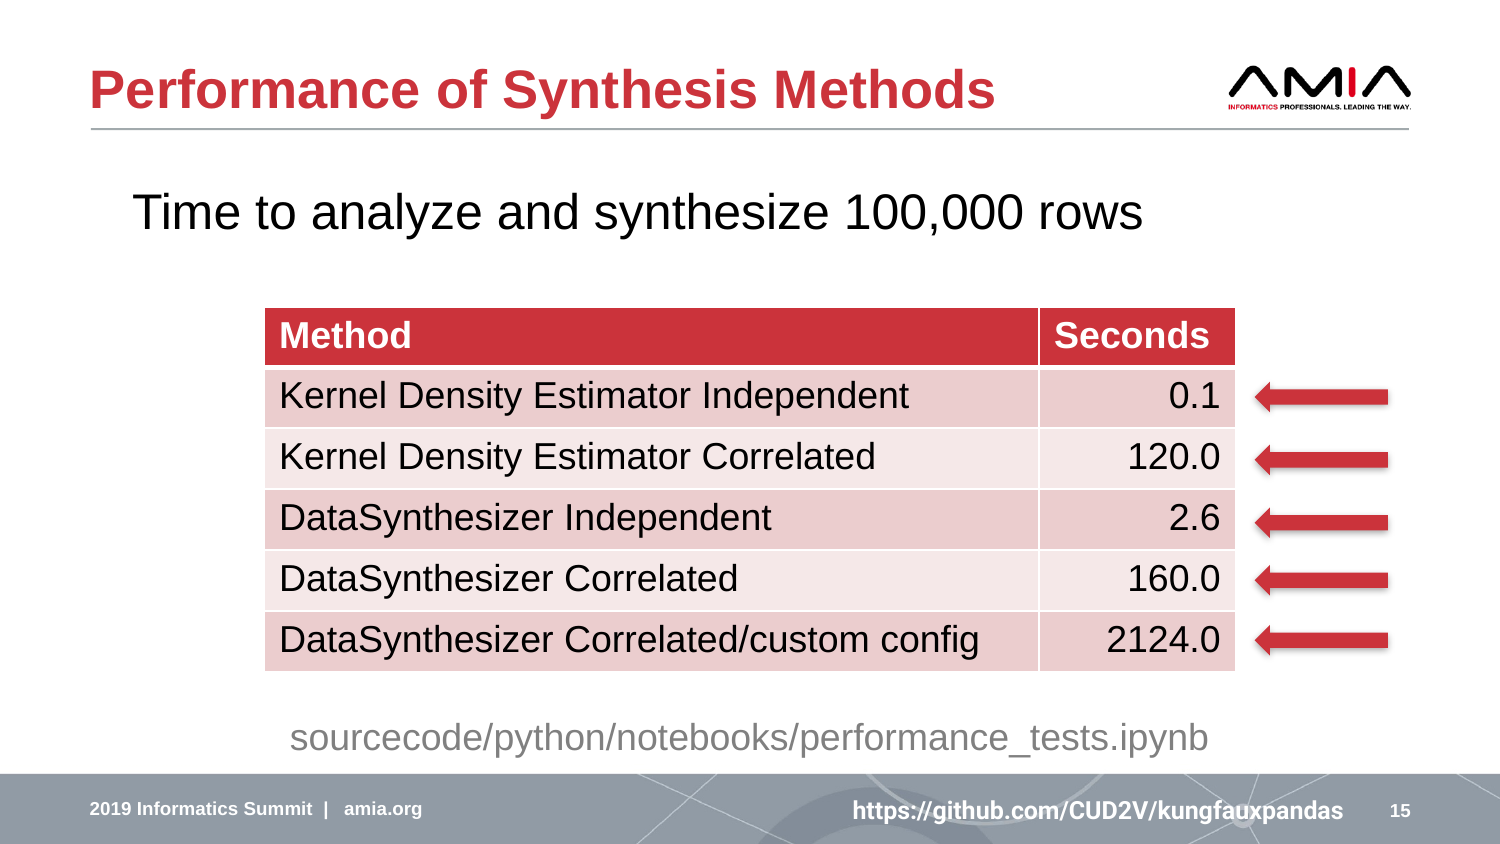

# Performance of Synthesis Methods
Time to analyze and synthesize 100,000 rows
| Method | Seconds |
| --- | --- |
| Kernel Density Estimator Independent | 0.1 |
| Kernel Density Estimator Correlated | 120.0 |
| DataSynthesizer Independent | 2.6 |
| DataSynthesizer Correlated | 160.0 |
| DataSynthesizer Correlated/custom config | 2124.0 |

sourcecode/python/notebooks/performance_tests.ipynb
https://github.com/CUD2V/kungfauxpandas
2019 Informatics Summit  |   amia.org
15